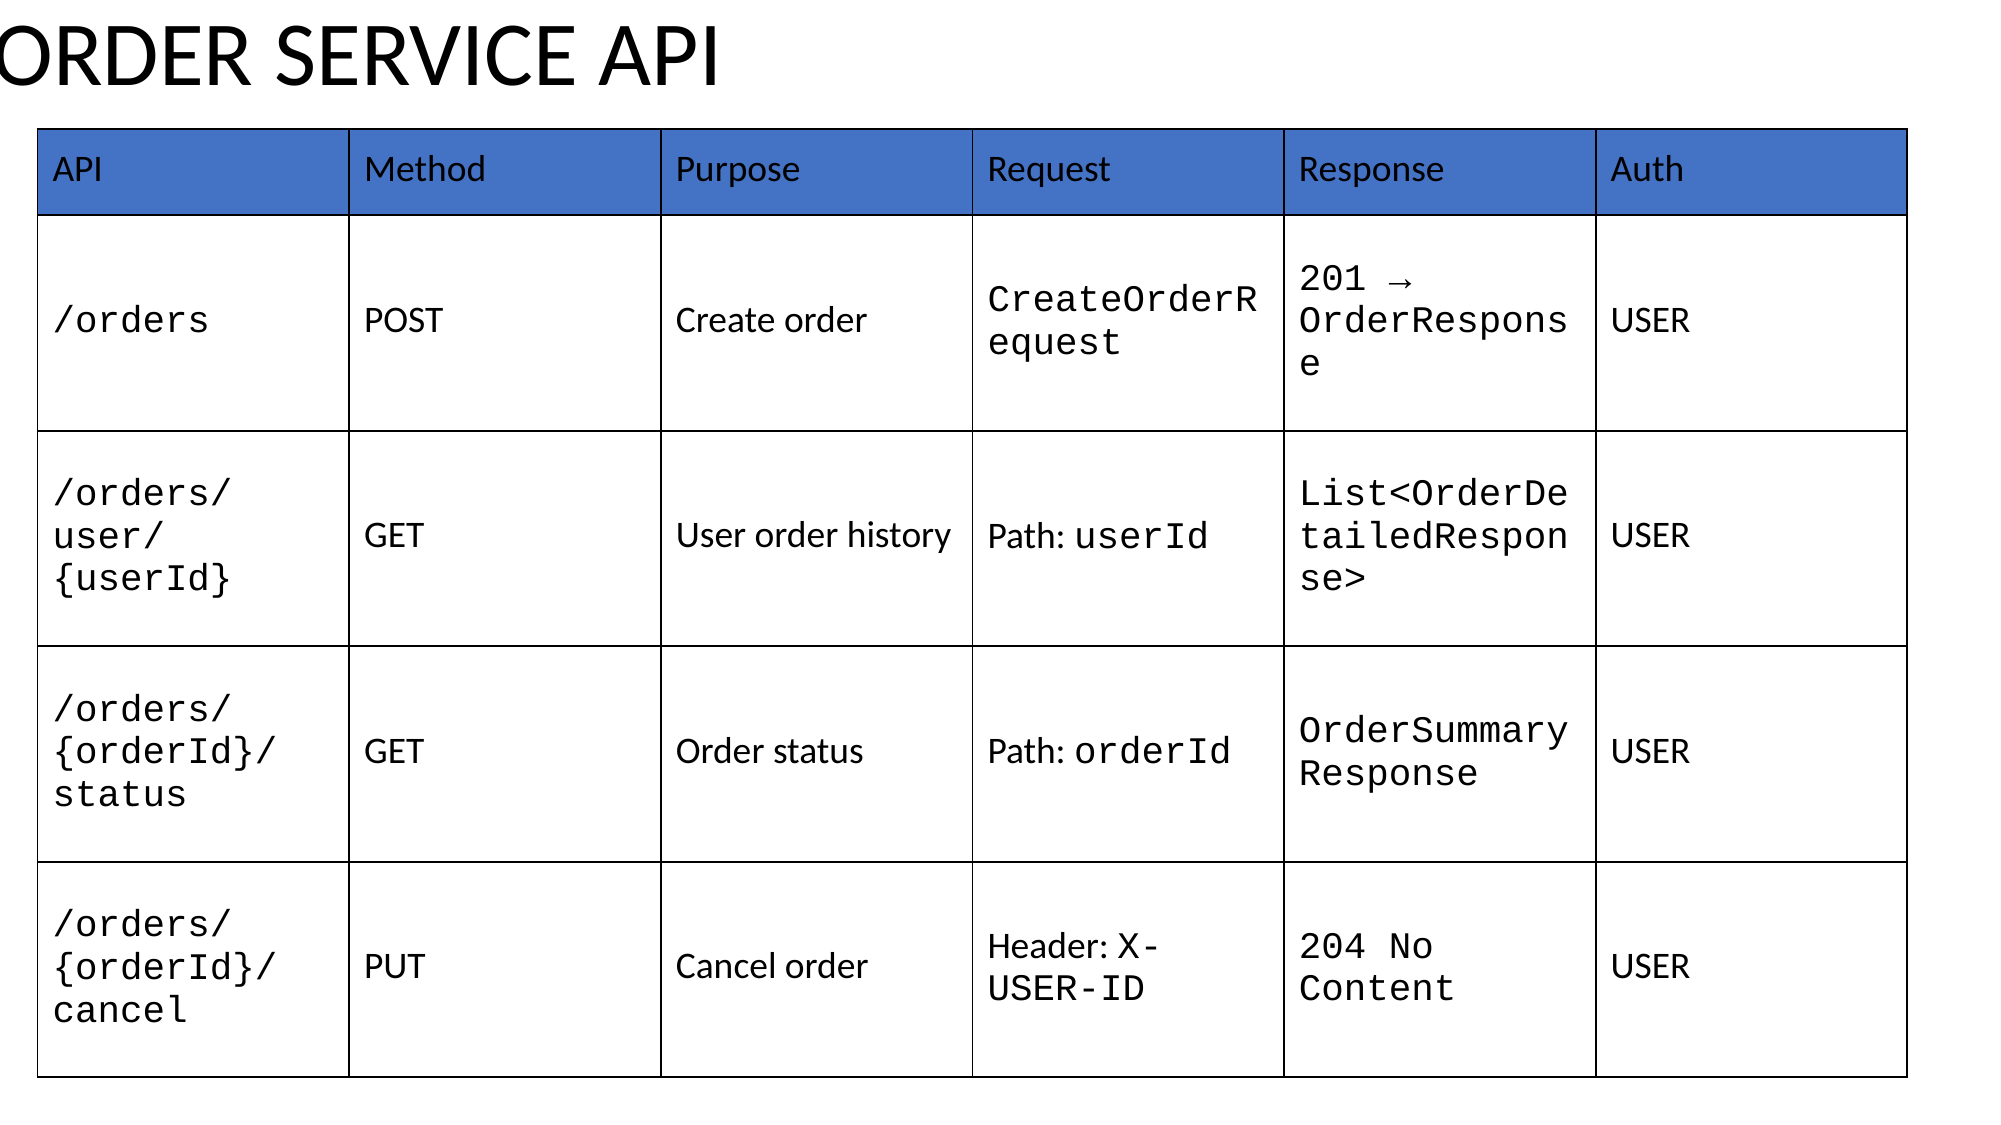

# ORDER SERVICE API
| API | Method | Purpose | Request | Response | Auth |
| --- | --- | --- | --- | --- | --- |
| /orders | POST | Create order | CreateOrderRequest | 201 → OrderResponse | USER |
| /orders/user/{userId} | GET | User order history | Path: userId | List<OrderDetailedResponse> | USER |
| /orders/{orderId}/status | GET | Order status | Path: orderId | OrderSummaryResponse | USER |
| /orders/{orderId}/cancel | PUT | Cancel order | Header: X-USER-ID | 204 No Content | USER |